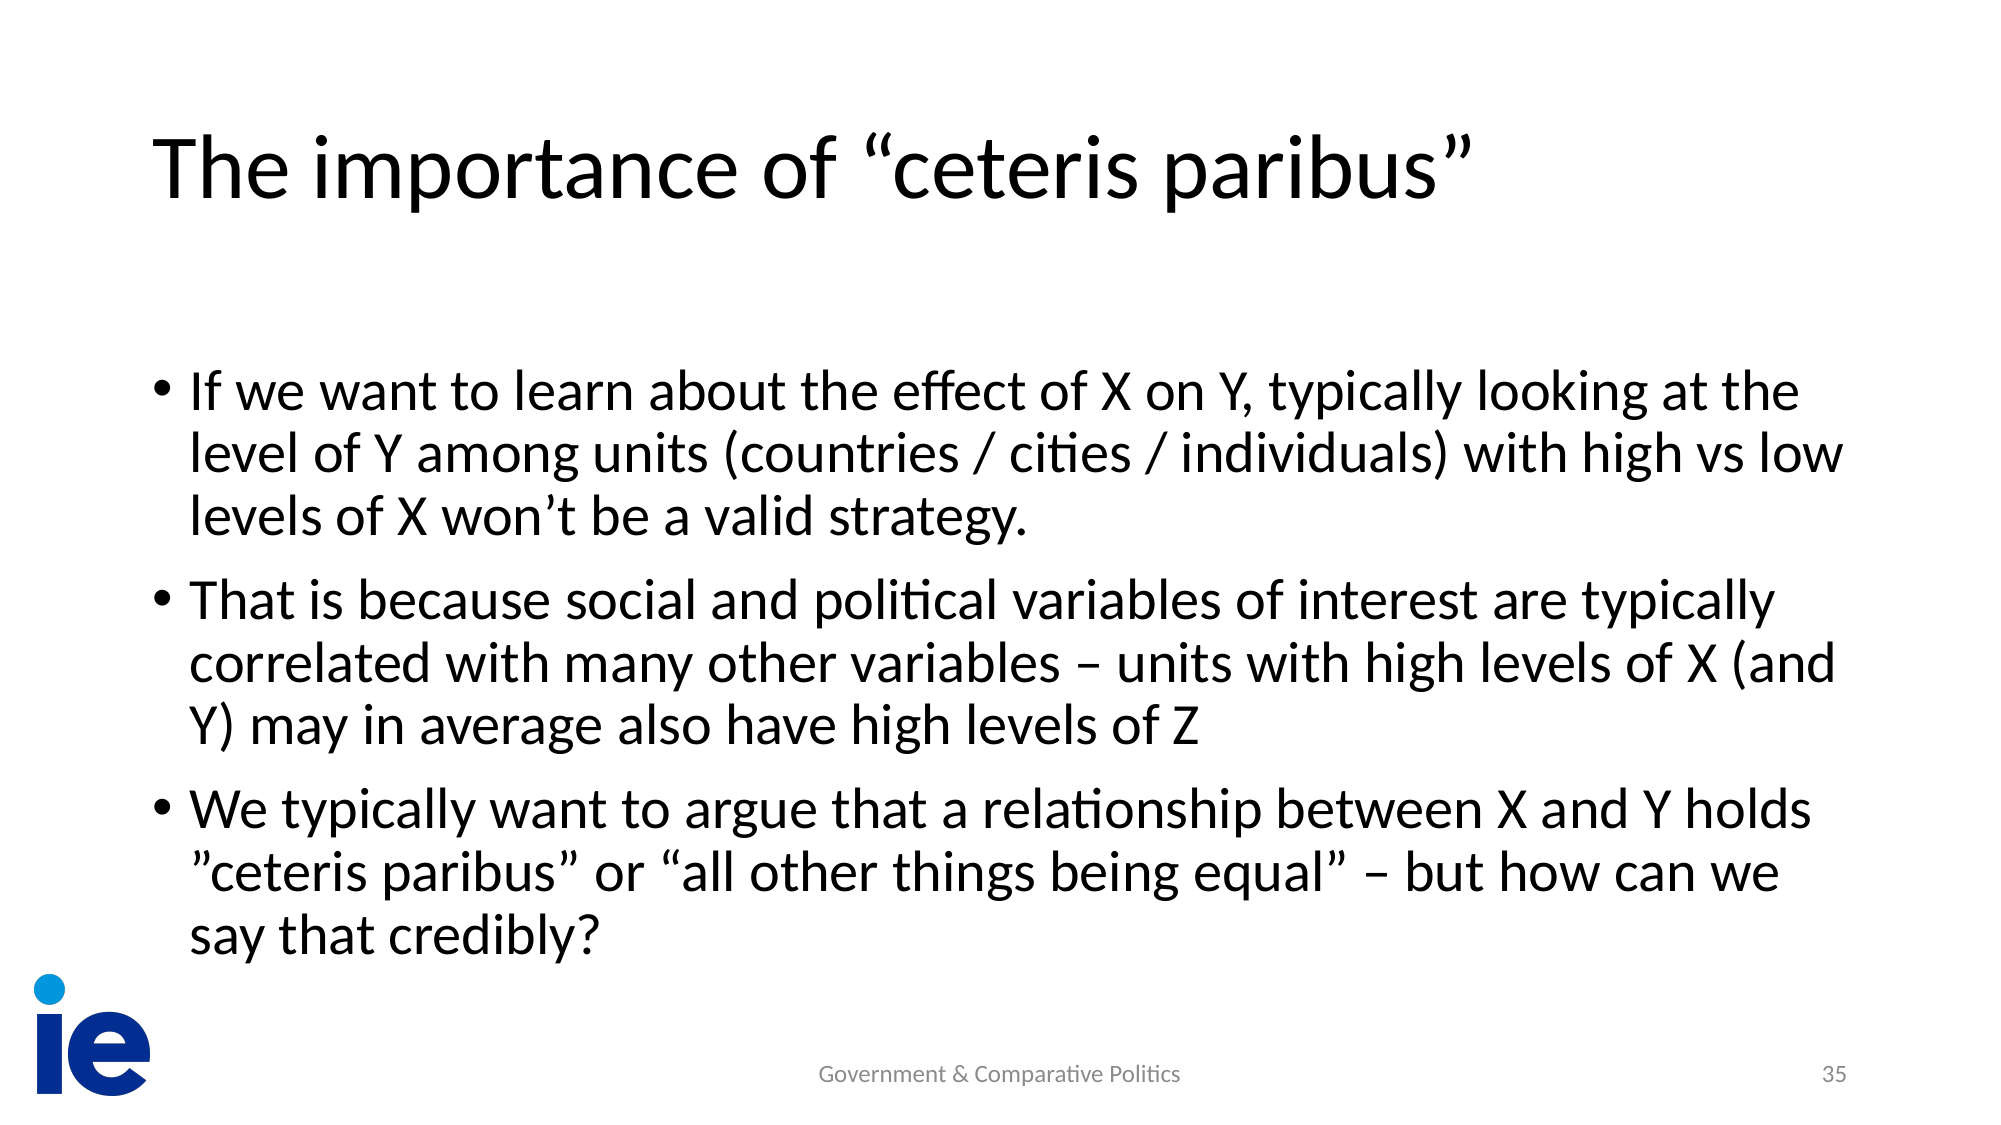

# The importance of “ceteris paribus”
If we want to learn about the effect of X on Y, typically looking at the level of Y among units (countries / cities / individuals) with high vs low levels of X won’t be a valid strategy.
That is because social and political variables of interest are typically correlated with many other variables – units with high levels of X (and Y) may in average also have high levels of Z
We typically want to argue that a relationship between X and Y holds ”ceteris paribus” or “all other things being equal” – but how can we say that credibly?

Government & Comparative Politics
35